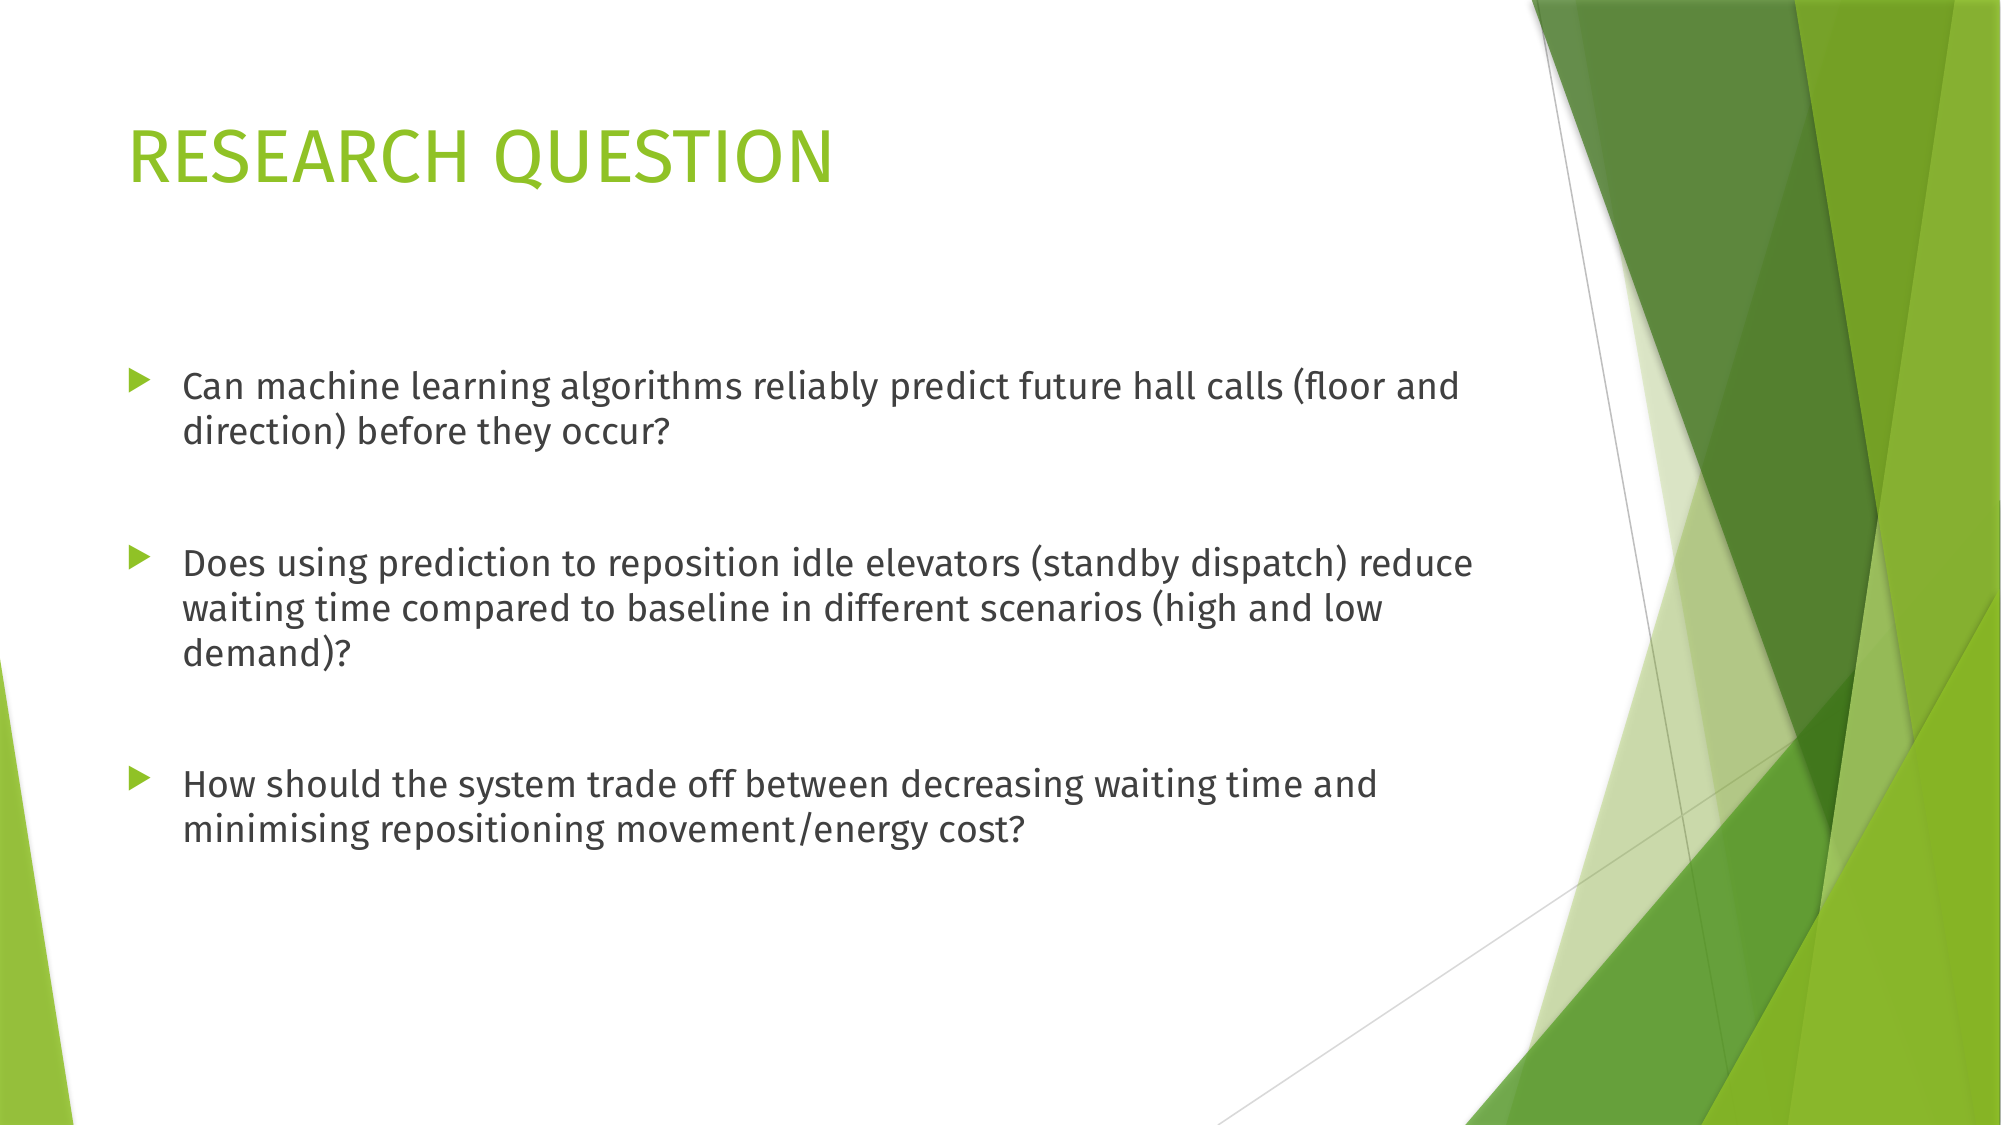

# RESEARCH QUESTION
Can machine learning algorithms reliably predict future hall calls (floor and direction) before they occur?

Does using prediction to reposition idle elevators (standby dispatch) reduce waiting time compared to baseline in different scenarios (high and low demand)?

How should the system trade off between decreasing waiting time and minimising repositioning movement/energy cost?